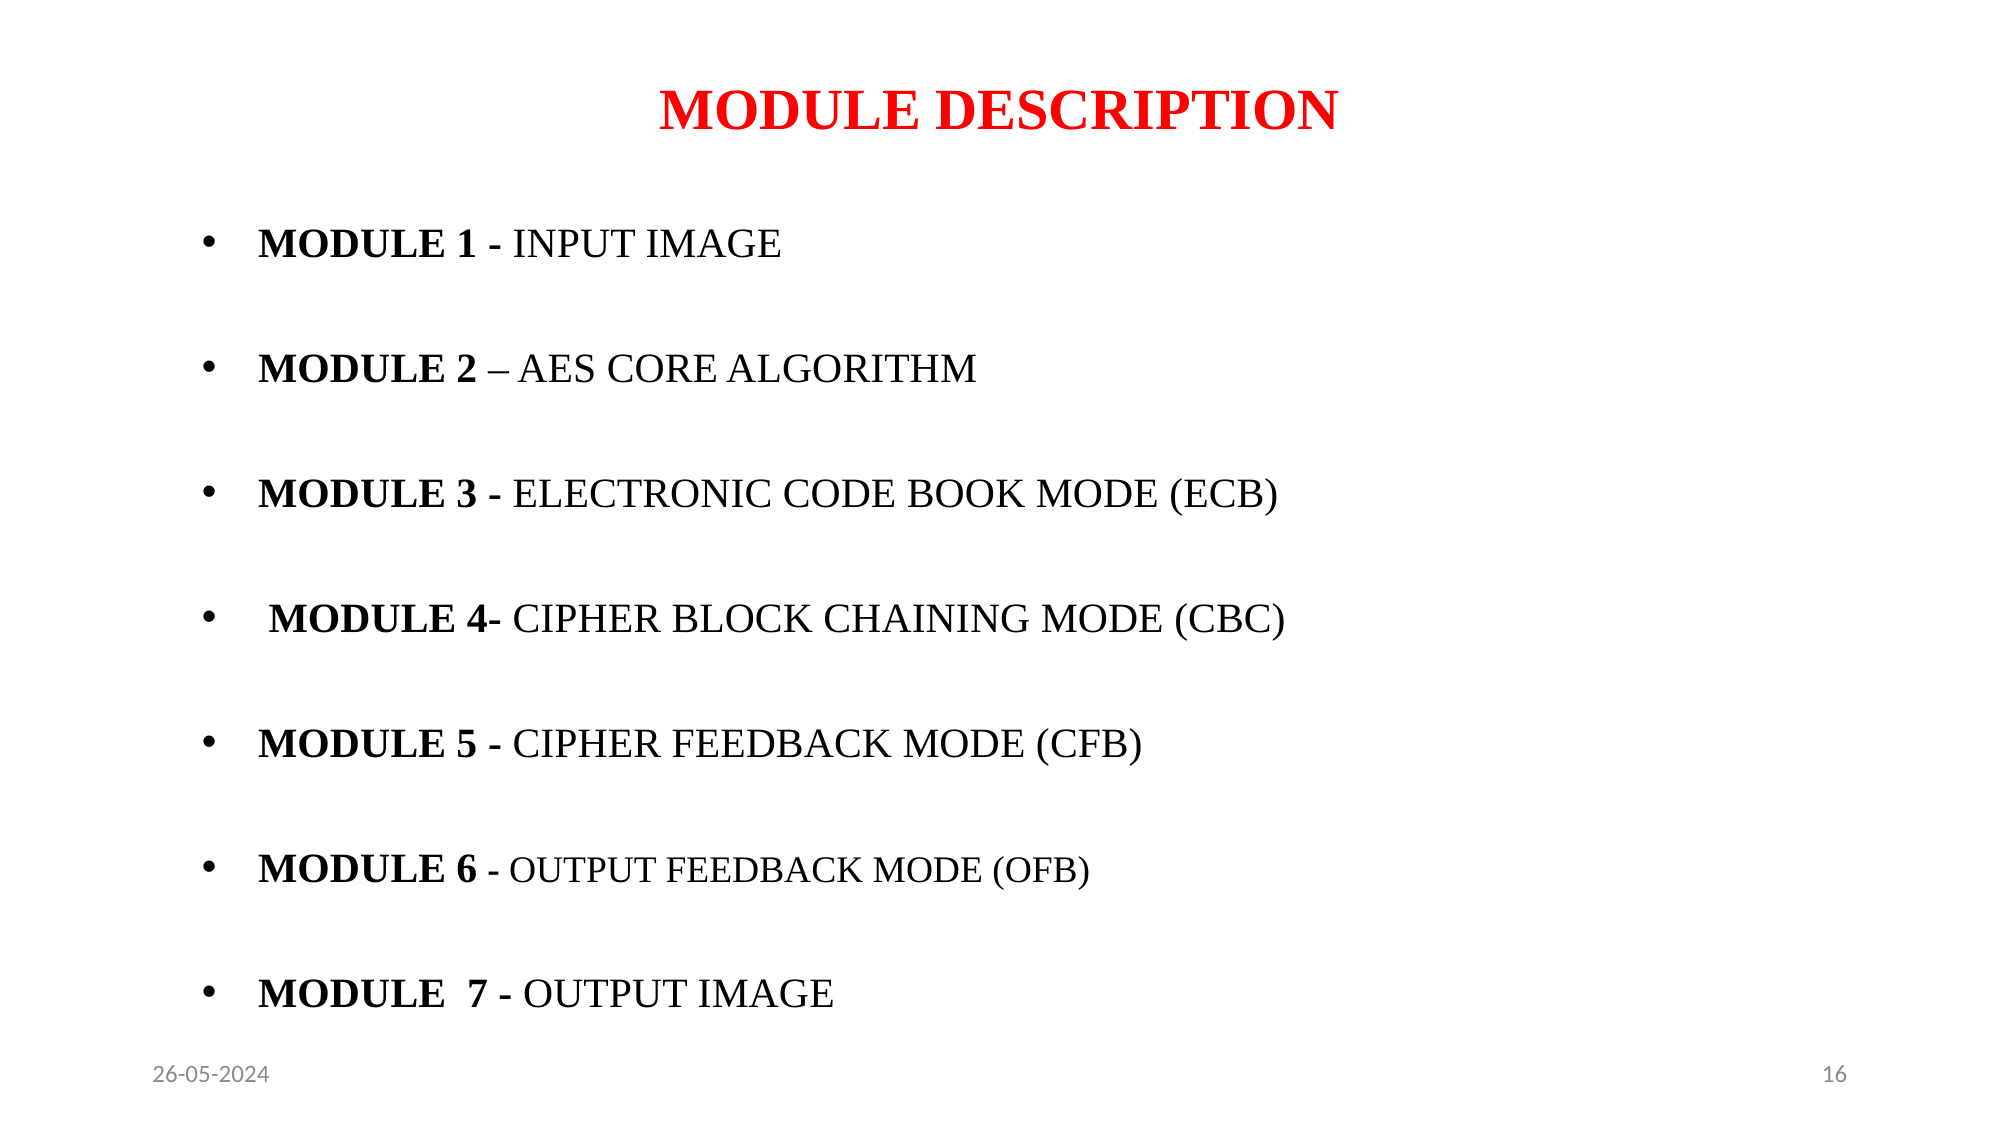

MODULE DESCRIPTION

MODULE 1 - INPUT IMAGE
MODULE 2 – AES CORE ALGORITHM
MODULE 3 - ELECTRONIC CODE BOOK MODE (ECB)
 MODULE 4- CIPHER BLOCK CHAINING MODE (CBC)
MODULE 5 - CIPHER FEEDBACK MODE (CFB)
MODULE 6 - OUTPUT FEEDBACK MODE (OFB)
MODULE  7 - OUTPUT IMAGE

26-05-2024
16